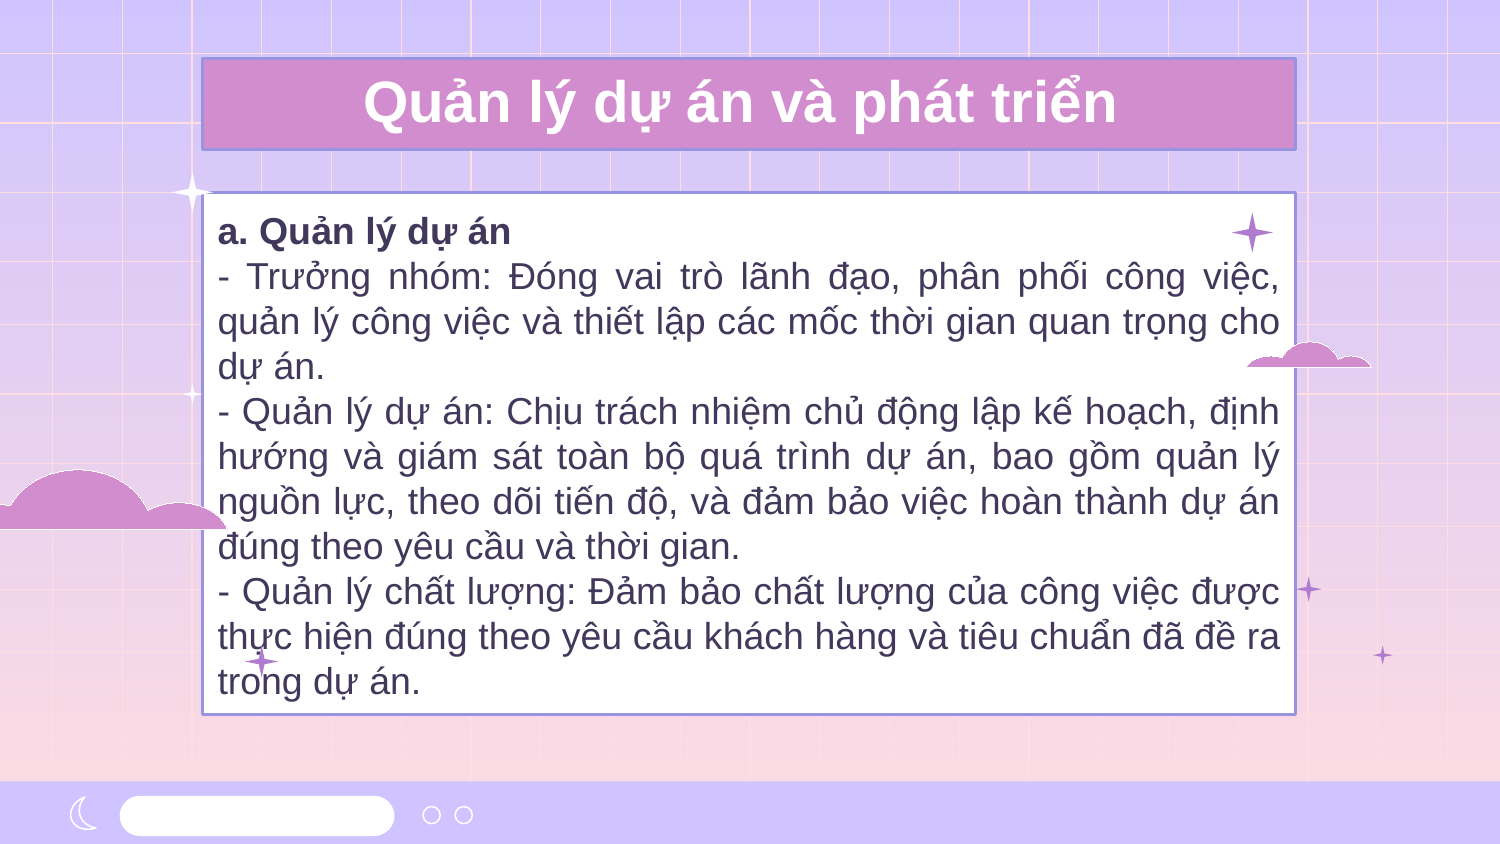

# Quản lý dự án và phát triển

a. Quản lý dự án
- Trưởng nhóm: Đóng vai trò lãnh đạo, phân phối công việc, quản lý công việc và thiết lập các mốc thời gian quan trọng cho dự án.
- Quản lý dự án: Chịu trách nhiệm chủ động lập kế hoạch, định hướng và giám sát toàn bộ quá trình dự án, bao gồm quản lý nguồn lực, theo dõi tiến độ, và đảm bảo việc hoàn thành dự án đúng theo yêu cầu và thời gian.
- Quản lý chất lượng: Đảm bảo chất lượng của công việc được thực hiện đúng theo yêu cầu khách hàng và tiêu chuẩn đã đề ra trong dự án.